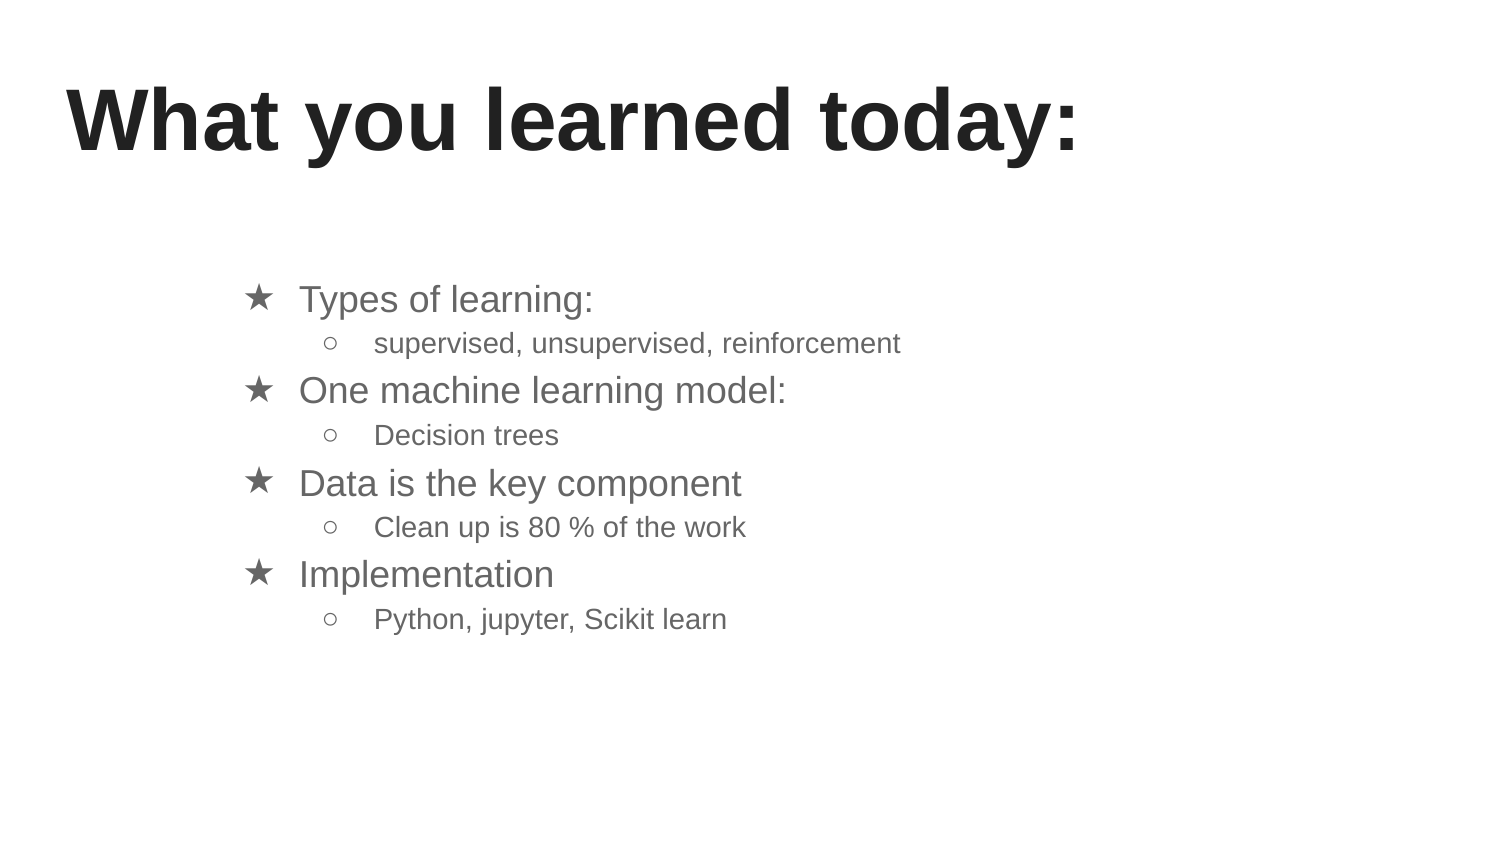

# What you learned today:

Types of learning:
supervised, unsupervised, reinforcement
One machine learning model:
Decision trees
Data is the key component
Clean up is 80 % of the work
Implementation
Python, jupyter, Scikit learn